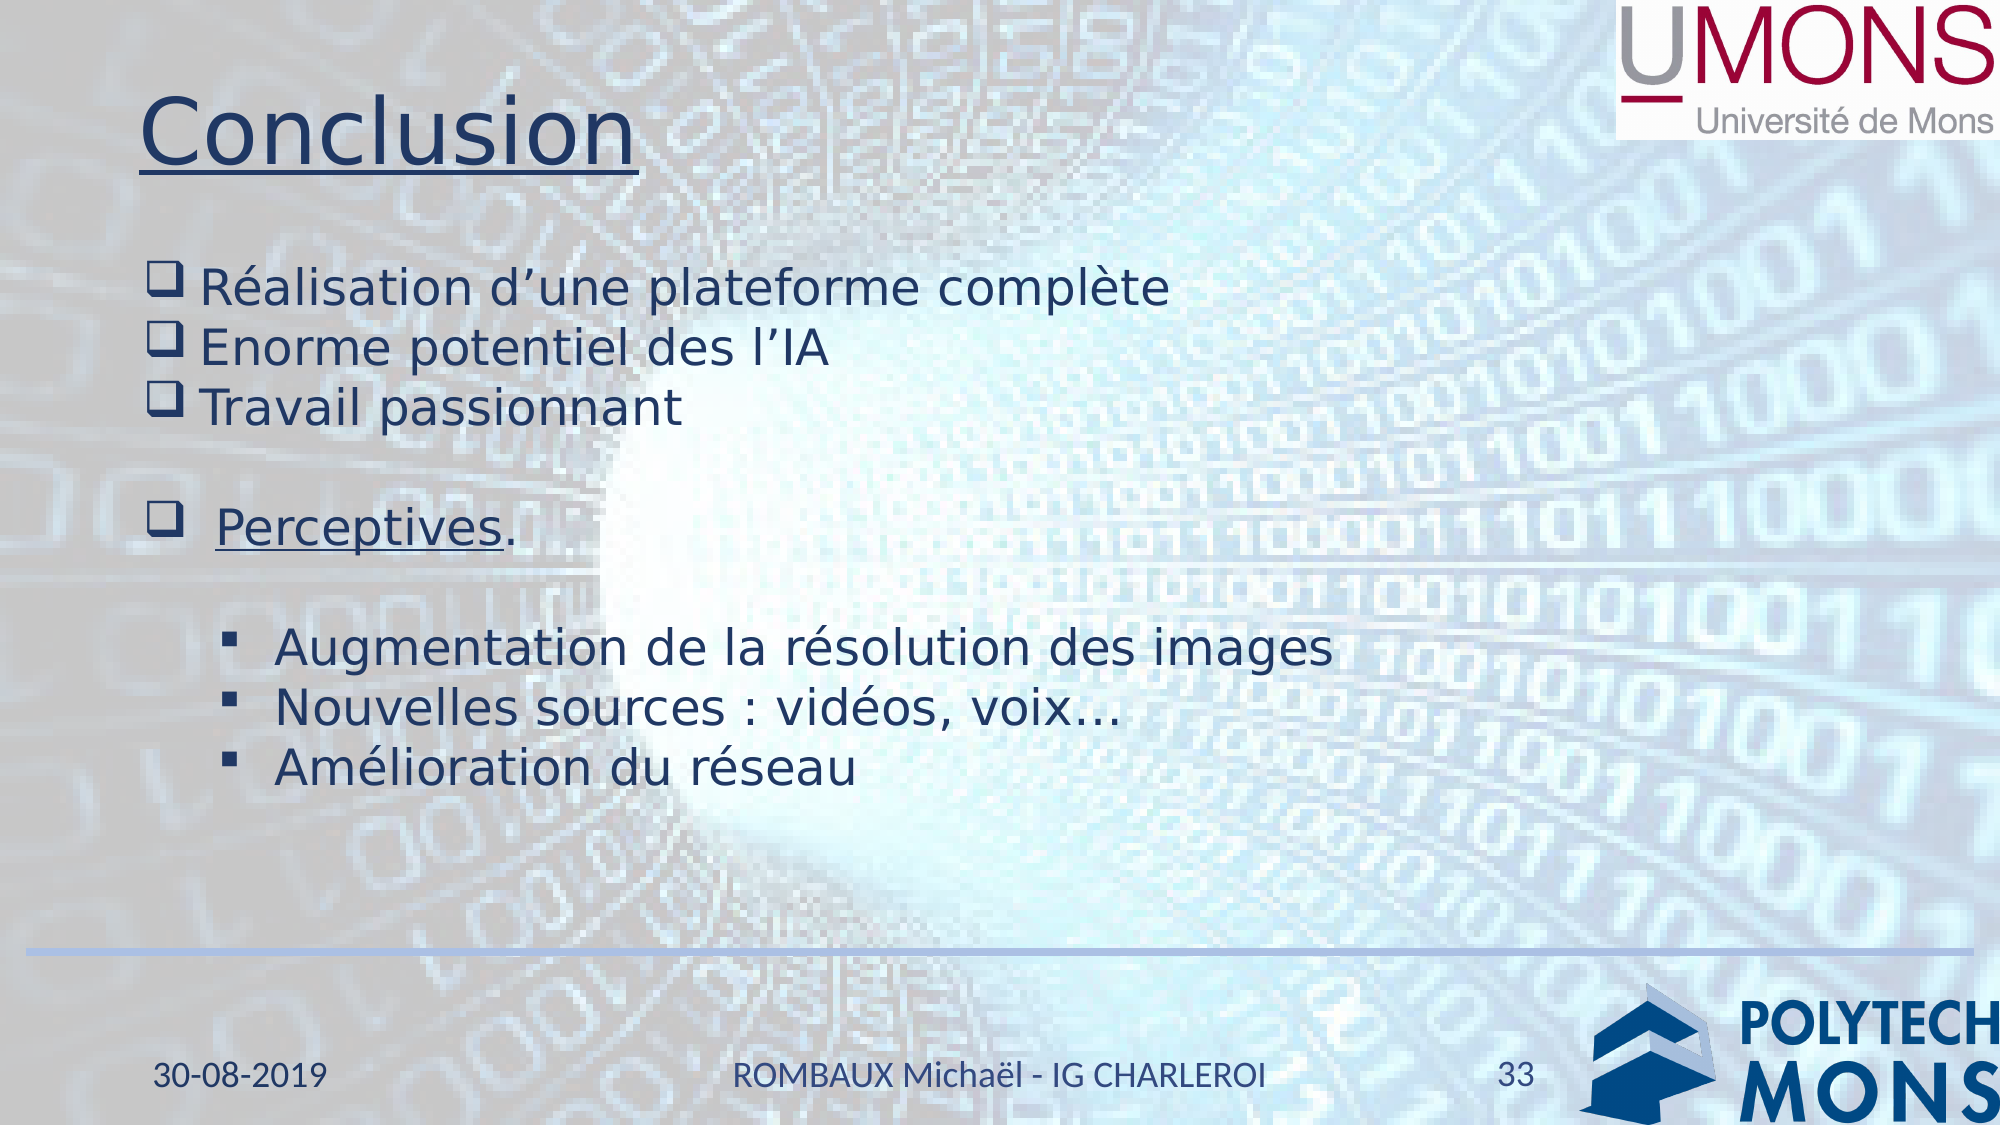

Conclusion
Réalisation d’une plateforme complète
Enorme potentiel des l’IA
Travail passionnant

 Perceptives.

Augmentation de la résolution des images
Nouvelles sources : vidéos, voix…
Amélioration du réseau

33
30-08-2019
ROMBAUX Michaël - IG CHARLEROI